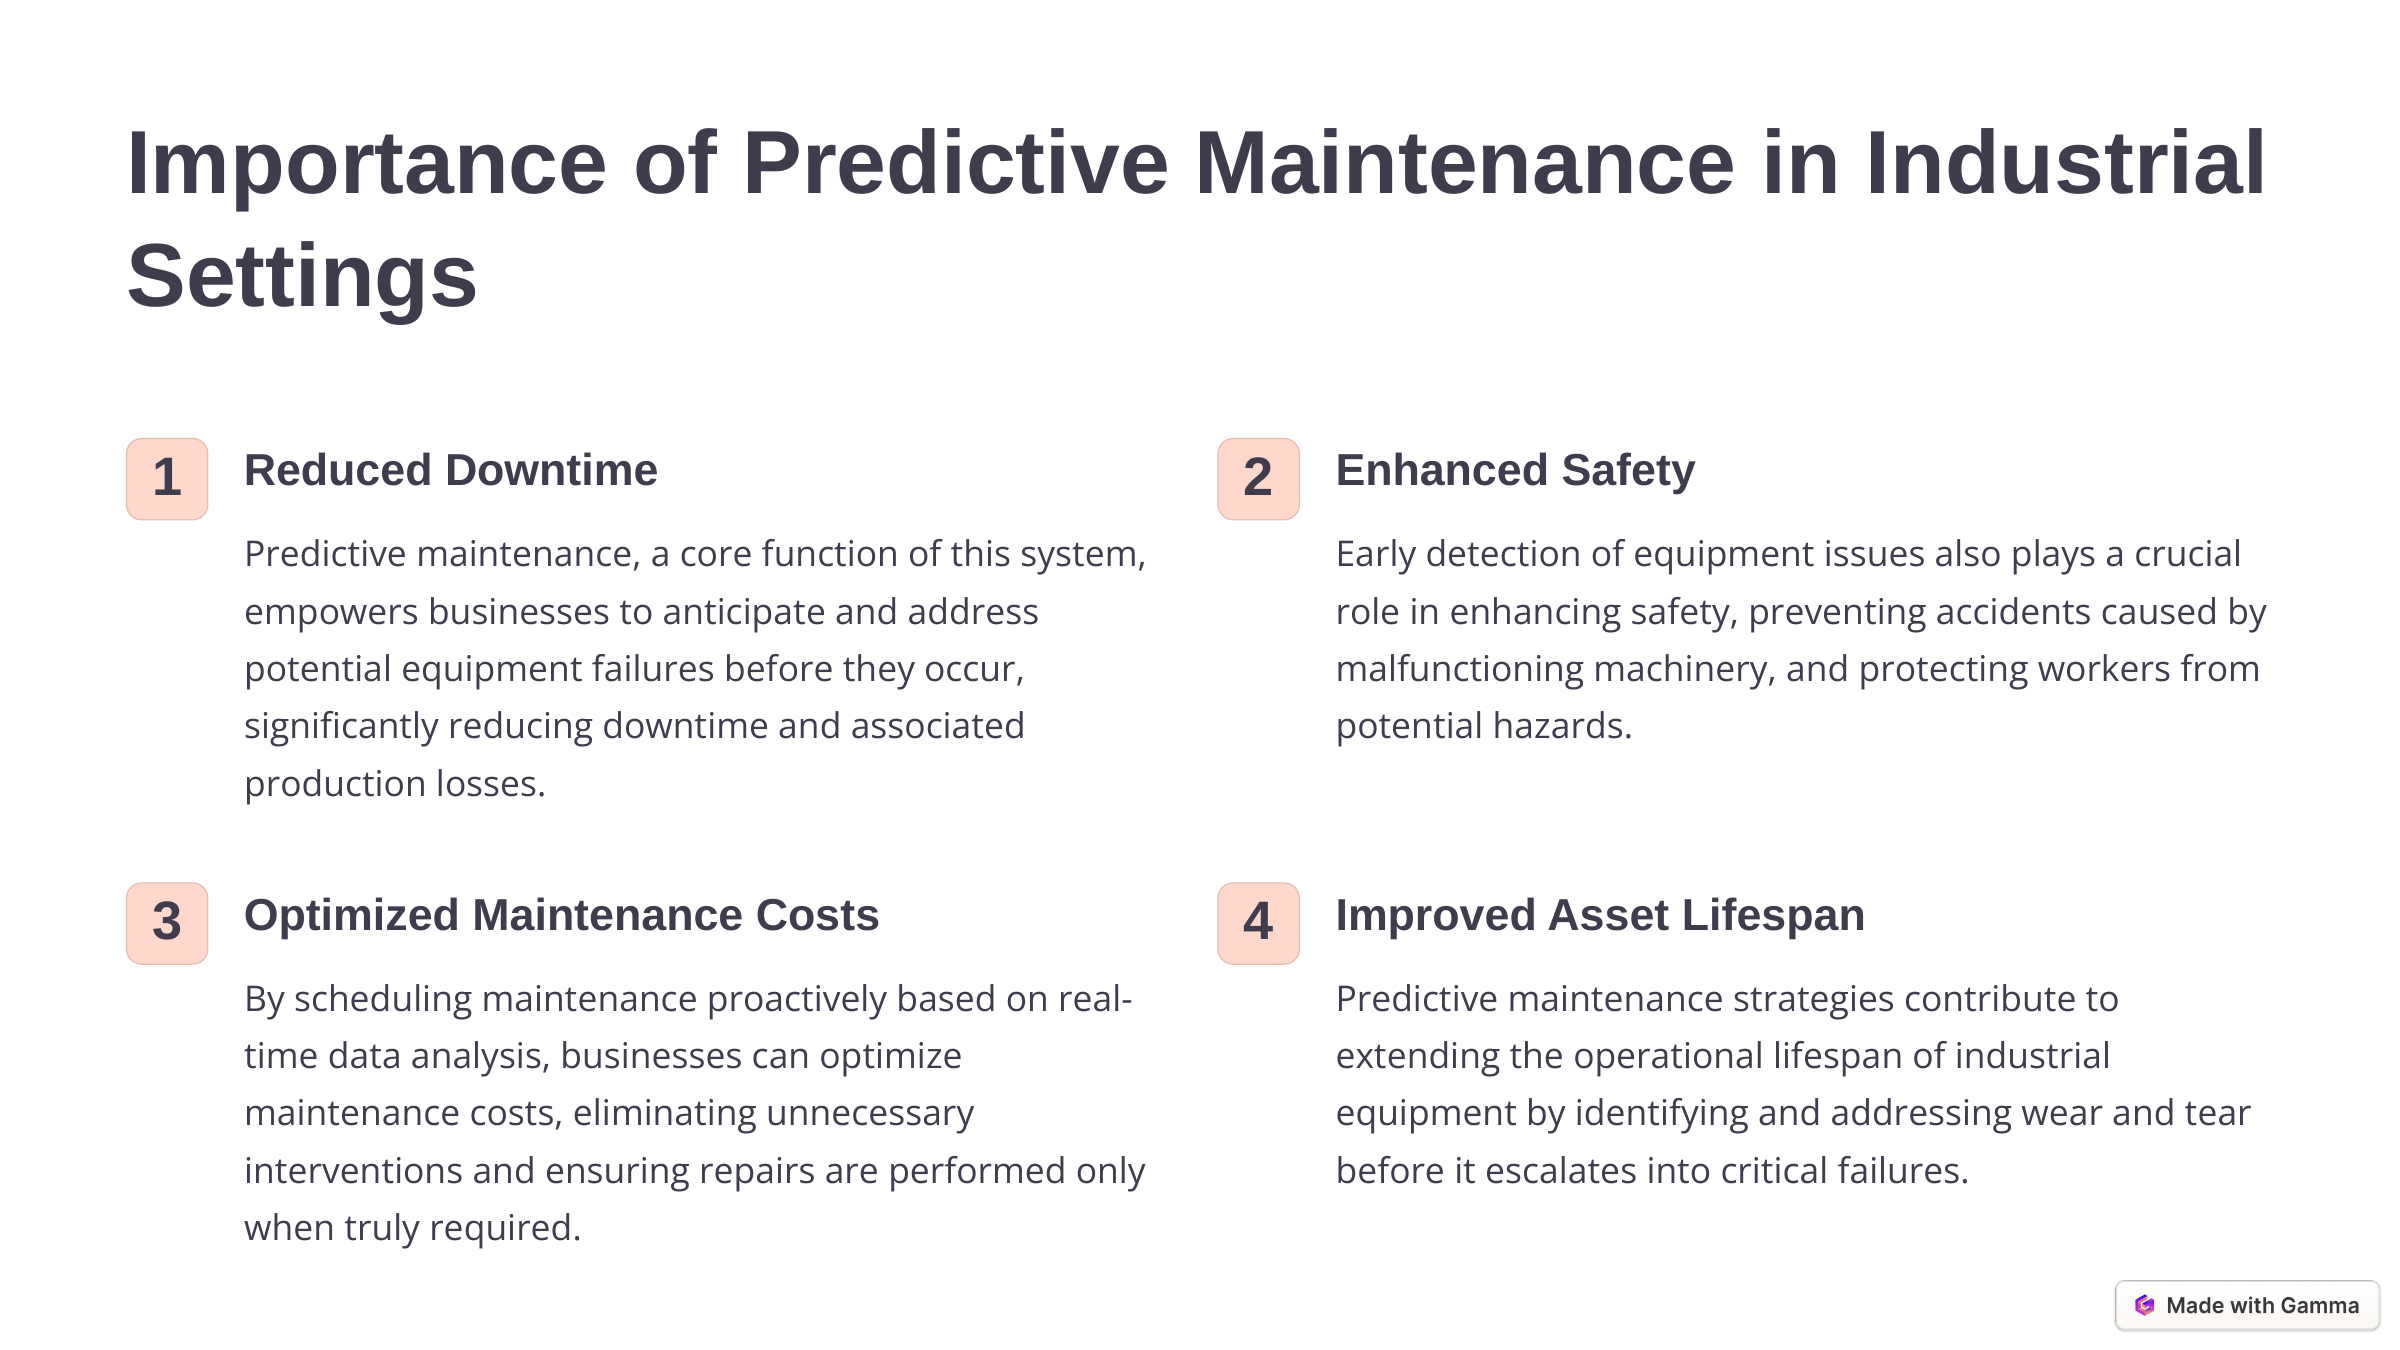

Importance of Predictive Maintenance in Industrial Settings

Reduced Downtime

Enhanced Safety
1
2
Predictive maintenance, a core function of this system, empowers businesses to anticipate and address potential equipment failures before they occur, significantly reducing downtime and associated production losses.
Early detection of equipment issues also plays a crucial role in enhancing safety, preventing accidents caused by malfunctioning machinery, and protecting workers from potential hazards.

Optimized Maintenance Costs

Improved Asset Lifespan
3
4
By scheduling maintenance proactively based on real-time data analysis, businesses can optimize maintenance costs, eliminating unnecessary interventions and ensuring repairs are performed only when truly required.
Predictive maintenance strategies contribute to extending the operational lifespan of industrial equipment by identifying and addressing wear and tear before it escalates into critical failures.